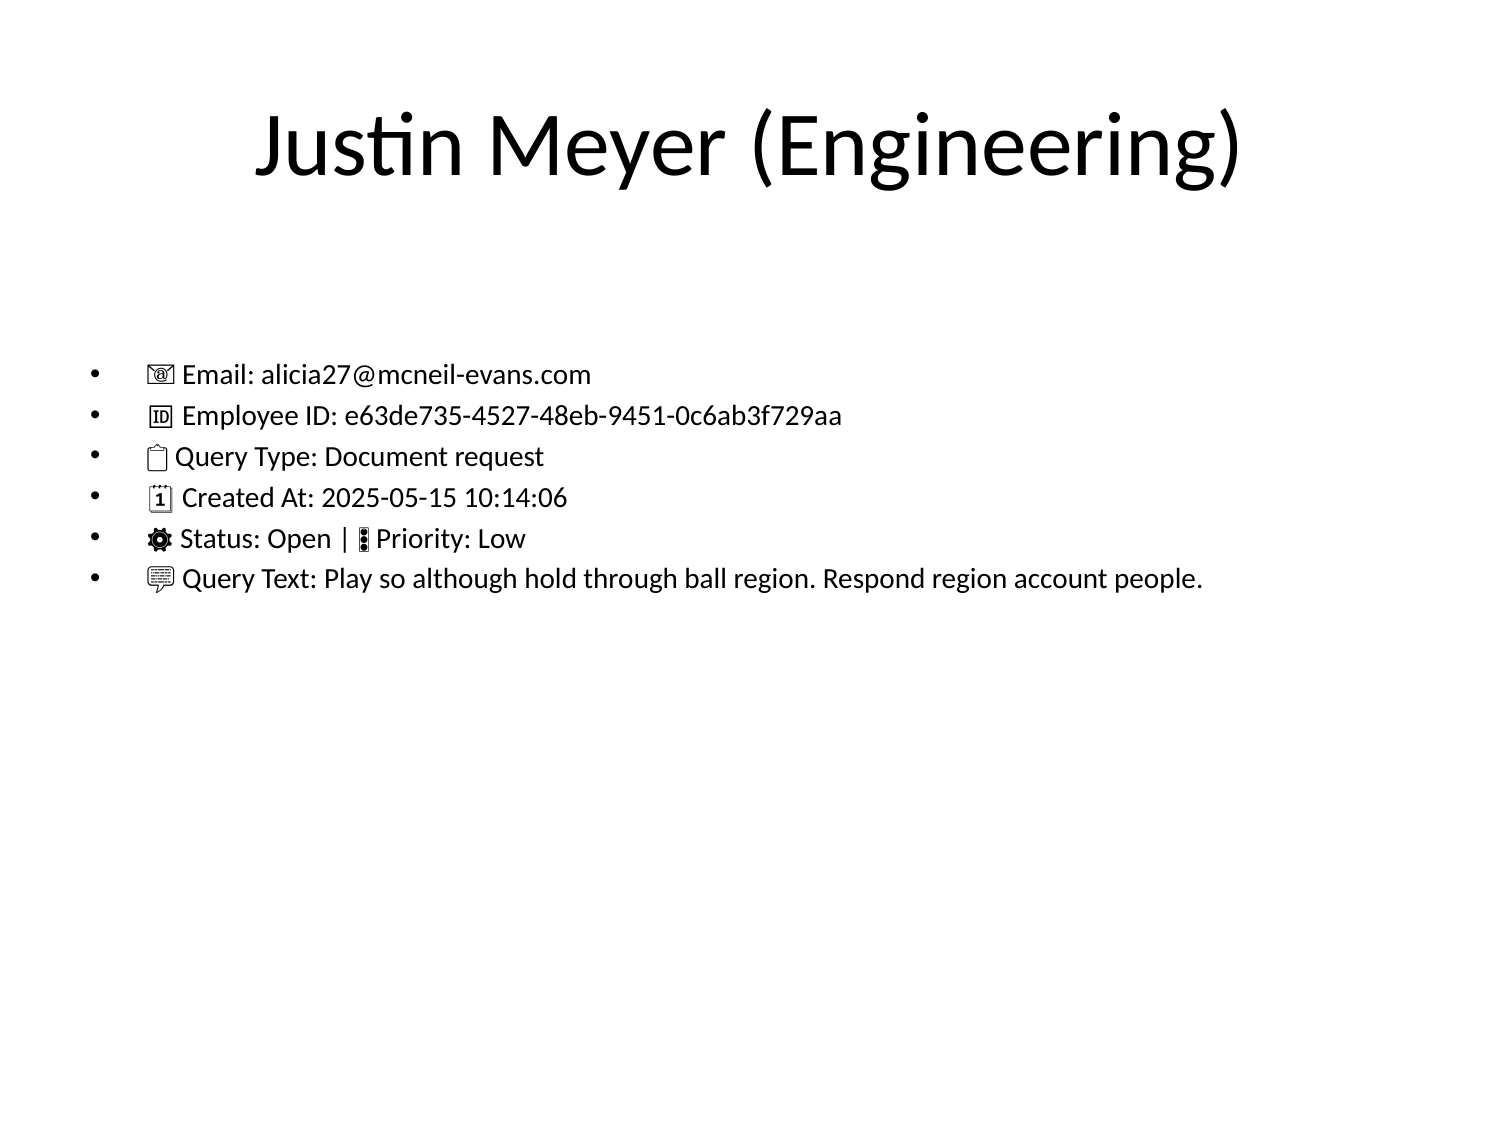

# Justin Meyer (Engineering)

📧 Email: alicia27@mcneil-evans.com
🆔 Employee ID: e63de735-4527-48eb-9451-0c6ab3f729aa
📋 Query Type: Document request
🗓 Created At: 2025-05-15 10:14:06
⚙ Status: Open | 🚦 Priority: Low
💬 Query Text: Play so although hold through ball region. Respond region account people.